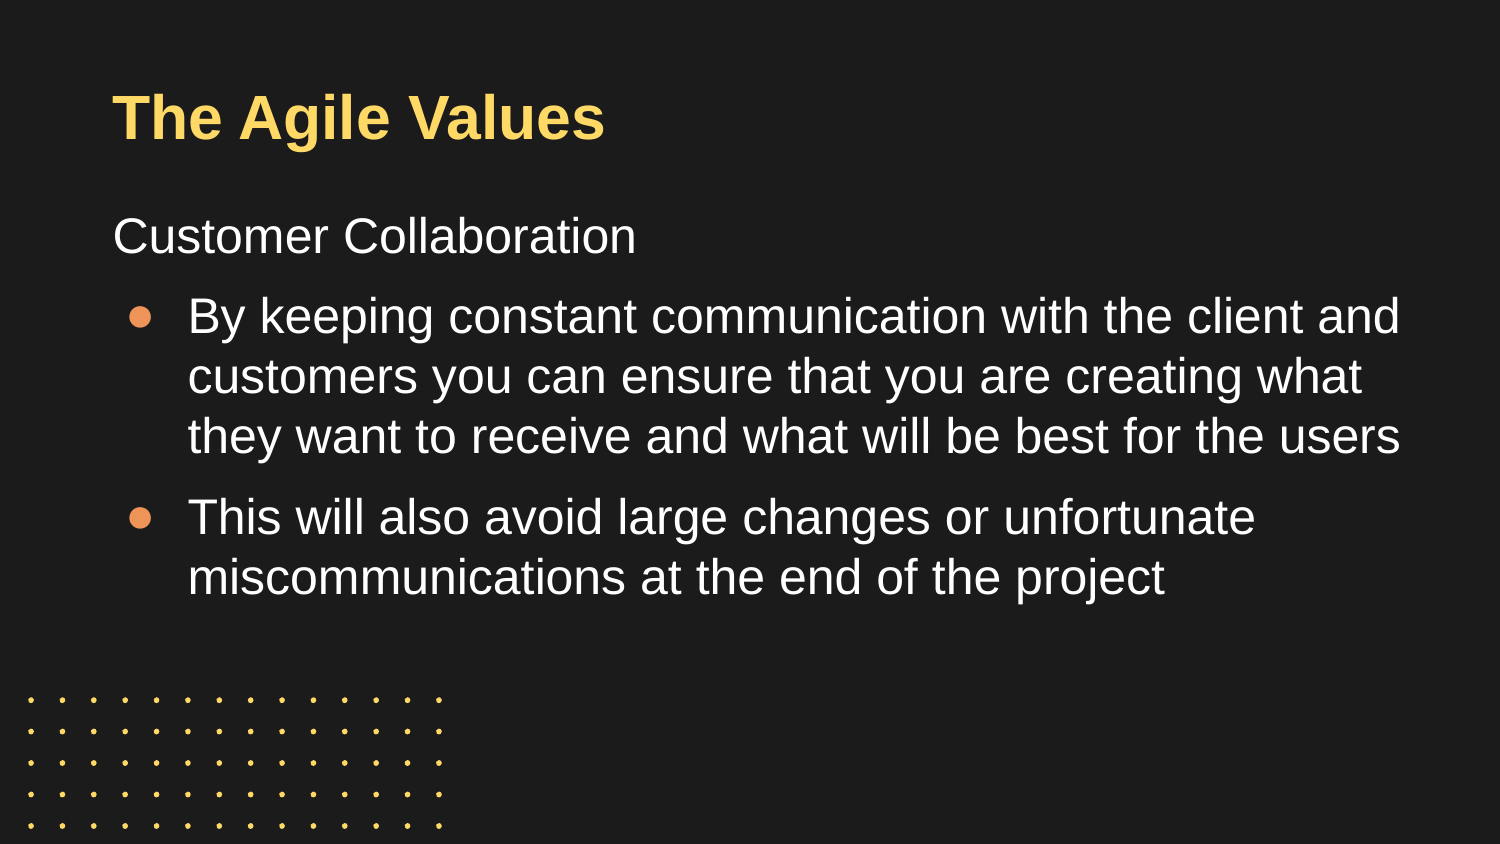

# The Agile Values
Customer Collaboration
By keeping constant communication with the client and customers you can ensure that you are creating what they want to receive and what will be best for the users
This will also avoid large changes or unfortunate miscommunications at the end of the project